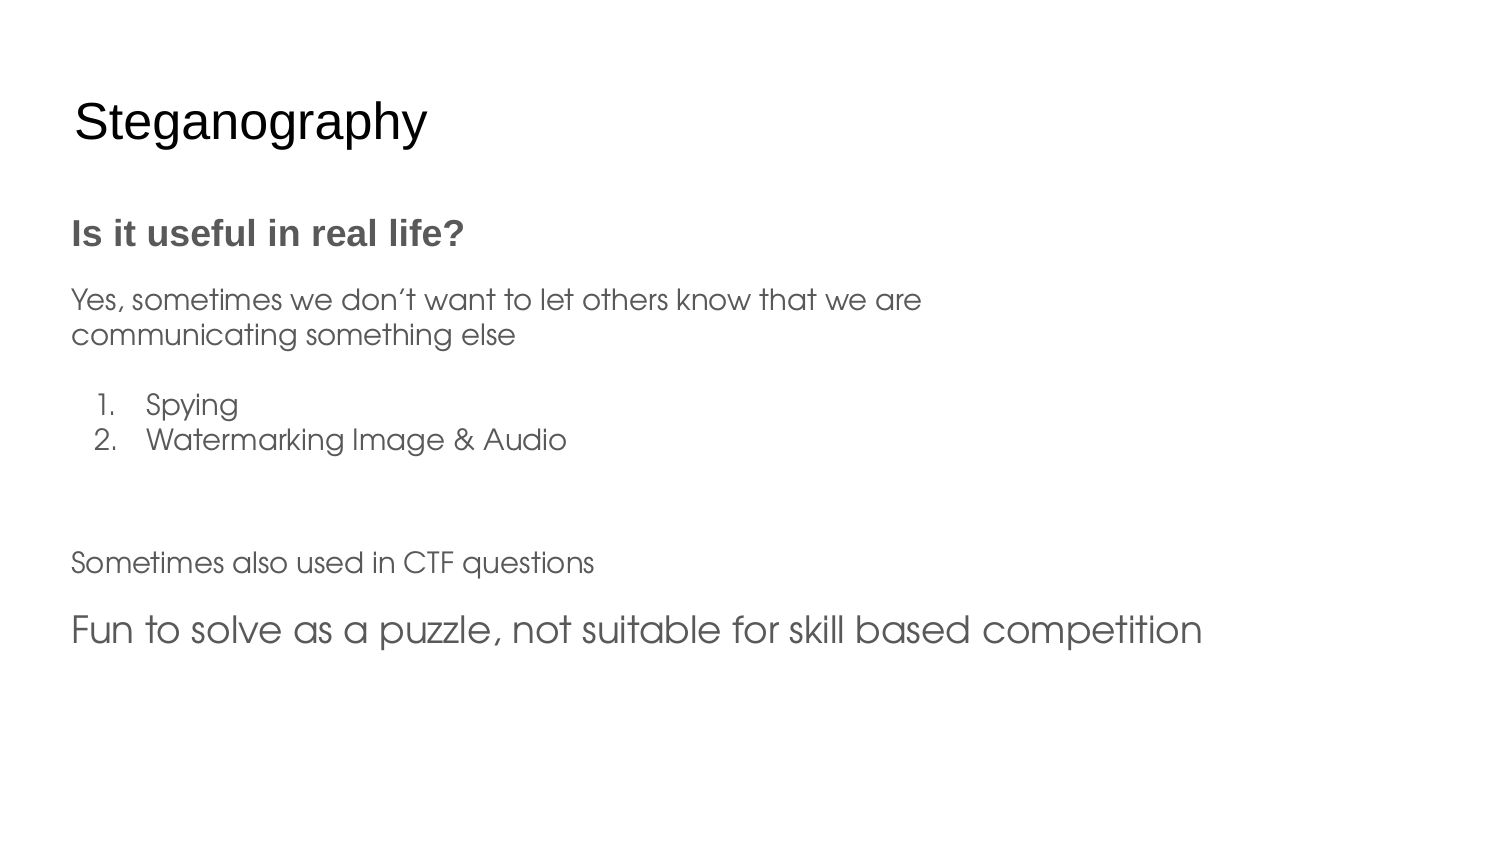

# Steganography
Is it useful in real life?
Yes, sometimes we don’t want to let others know that we are communicating something else

Spying
Watermarking Image & Audio
Sometimes also used in CTF questions
Fun to solve as a puzzle, not suitable for skill based competition